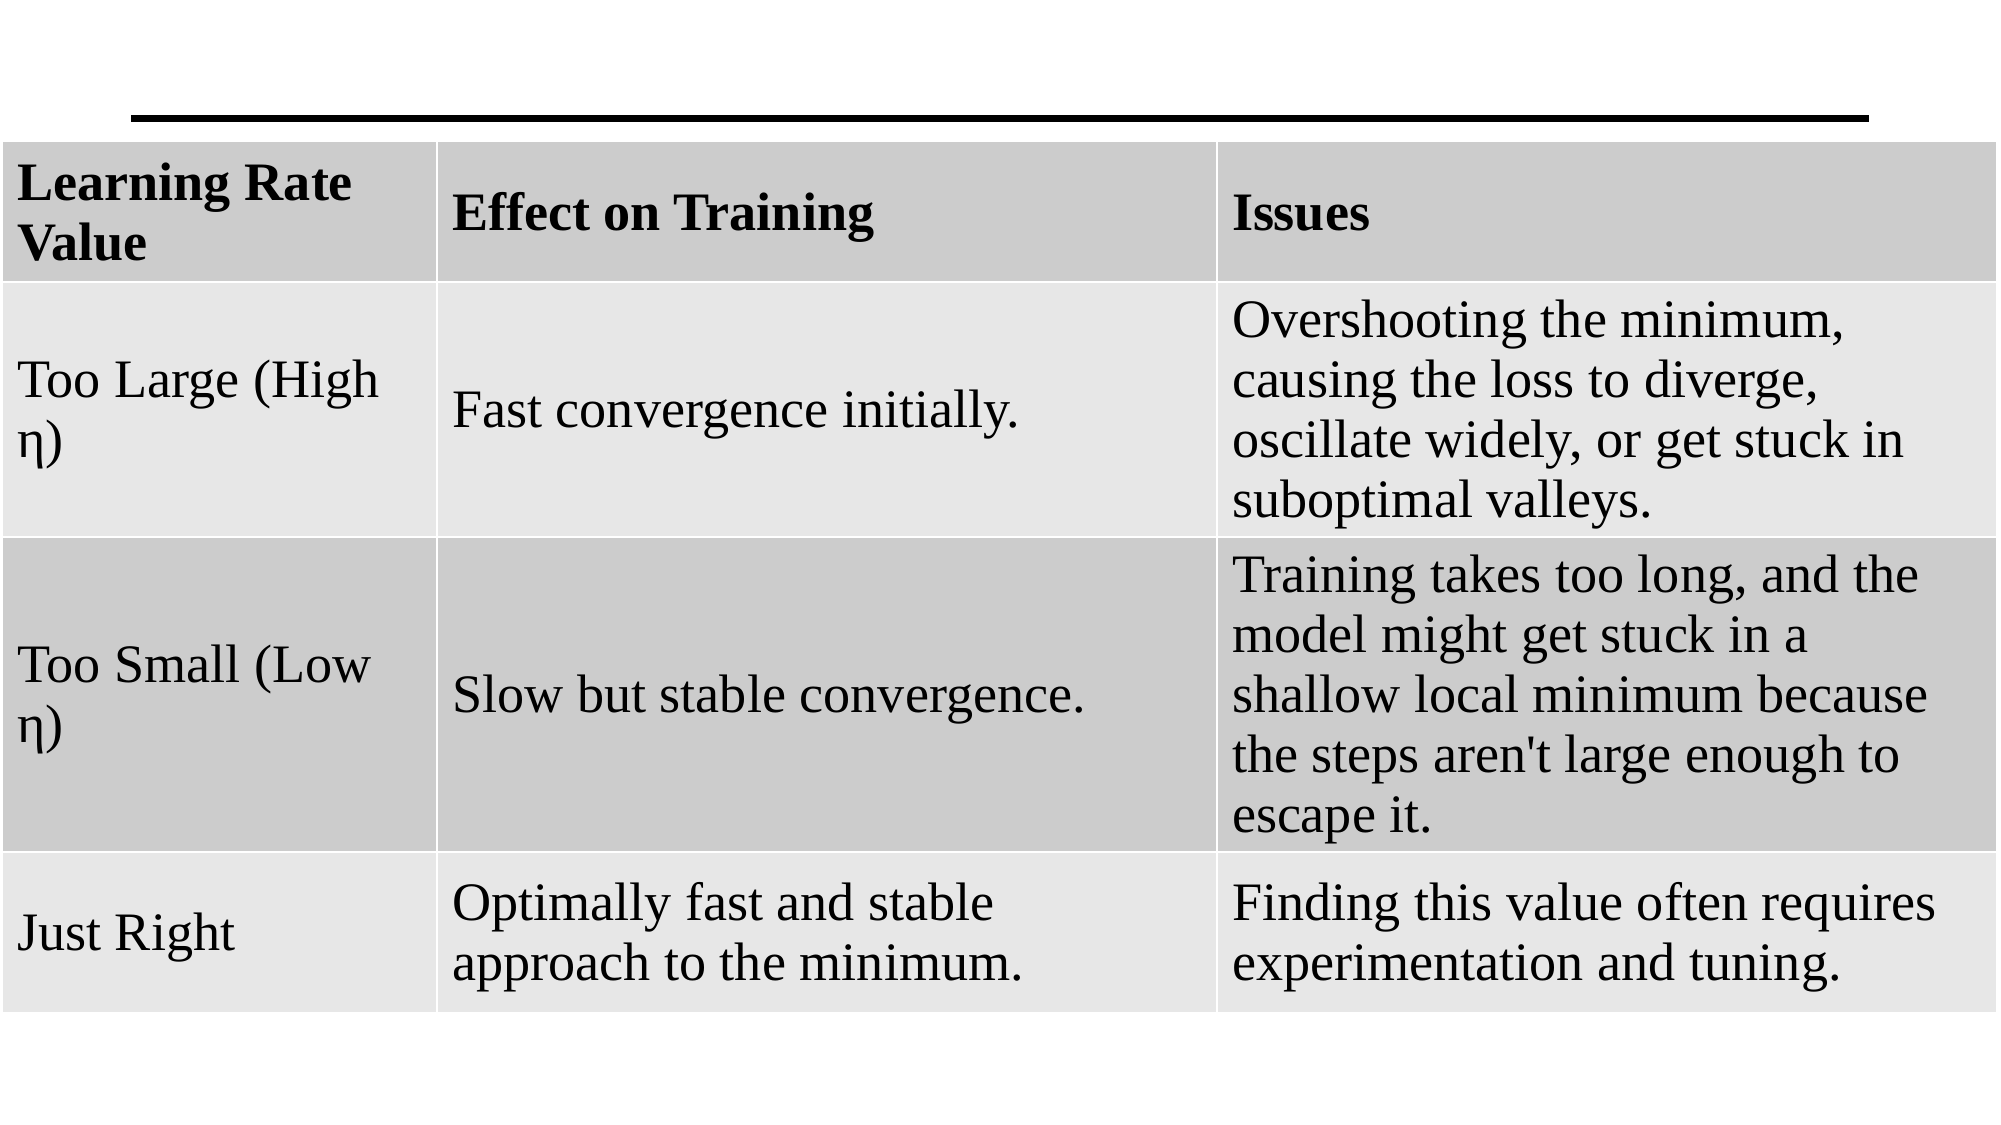

| Learning Rate Value | Effect on Training | Issues |
| --- | --- | --- |
| Too Large (High η) | Fast convergence initially. | Overshooting the minimum, causing the loss to diverge, oscillate widely, or get stuck in suboptimal valleys. |
| Too Small (Low η) | Slow but stable convergence. | Training takes too long, and the model might get stuck in a shallow local minimum because the steps aren't large enough to escape it. |
| Just Right | Optimally fast and stable approach to the minimum. | Finding this value often requires experimentation and tuning. |